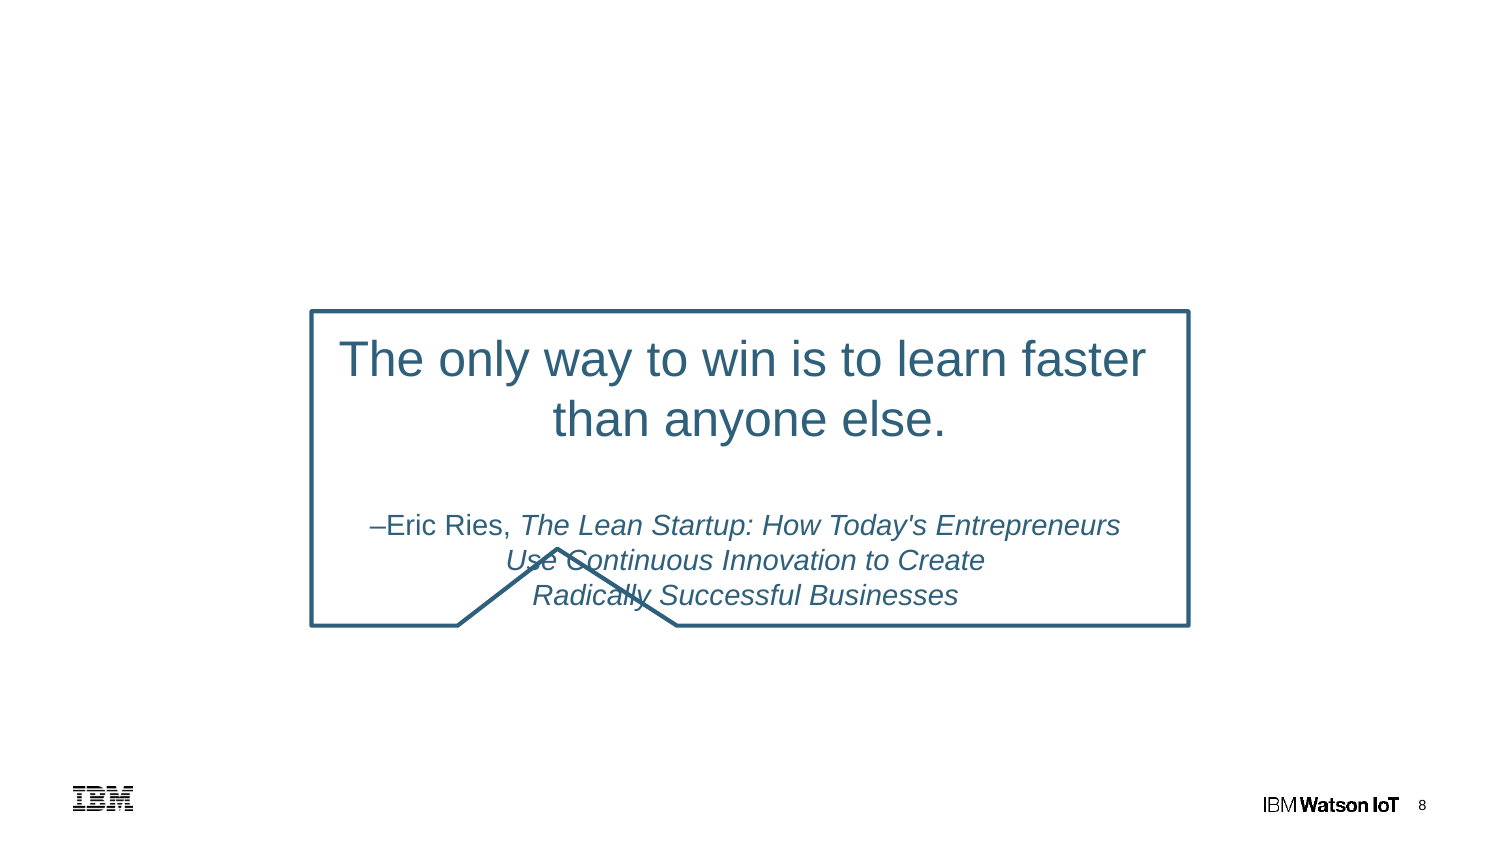

The only way to win is to learn faster
than anyone else.

–Eric Ries, The Lean Startup: How Today's Entrepreneurs
Use Continuous Innovation to Create
Radically Successful Businesses